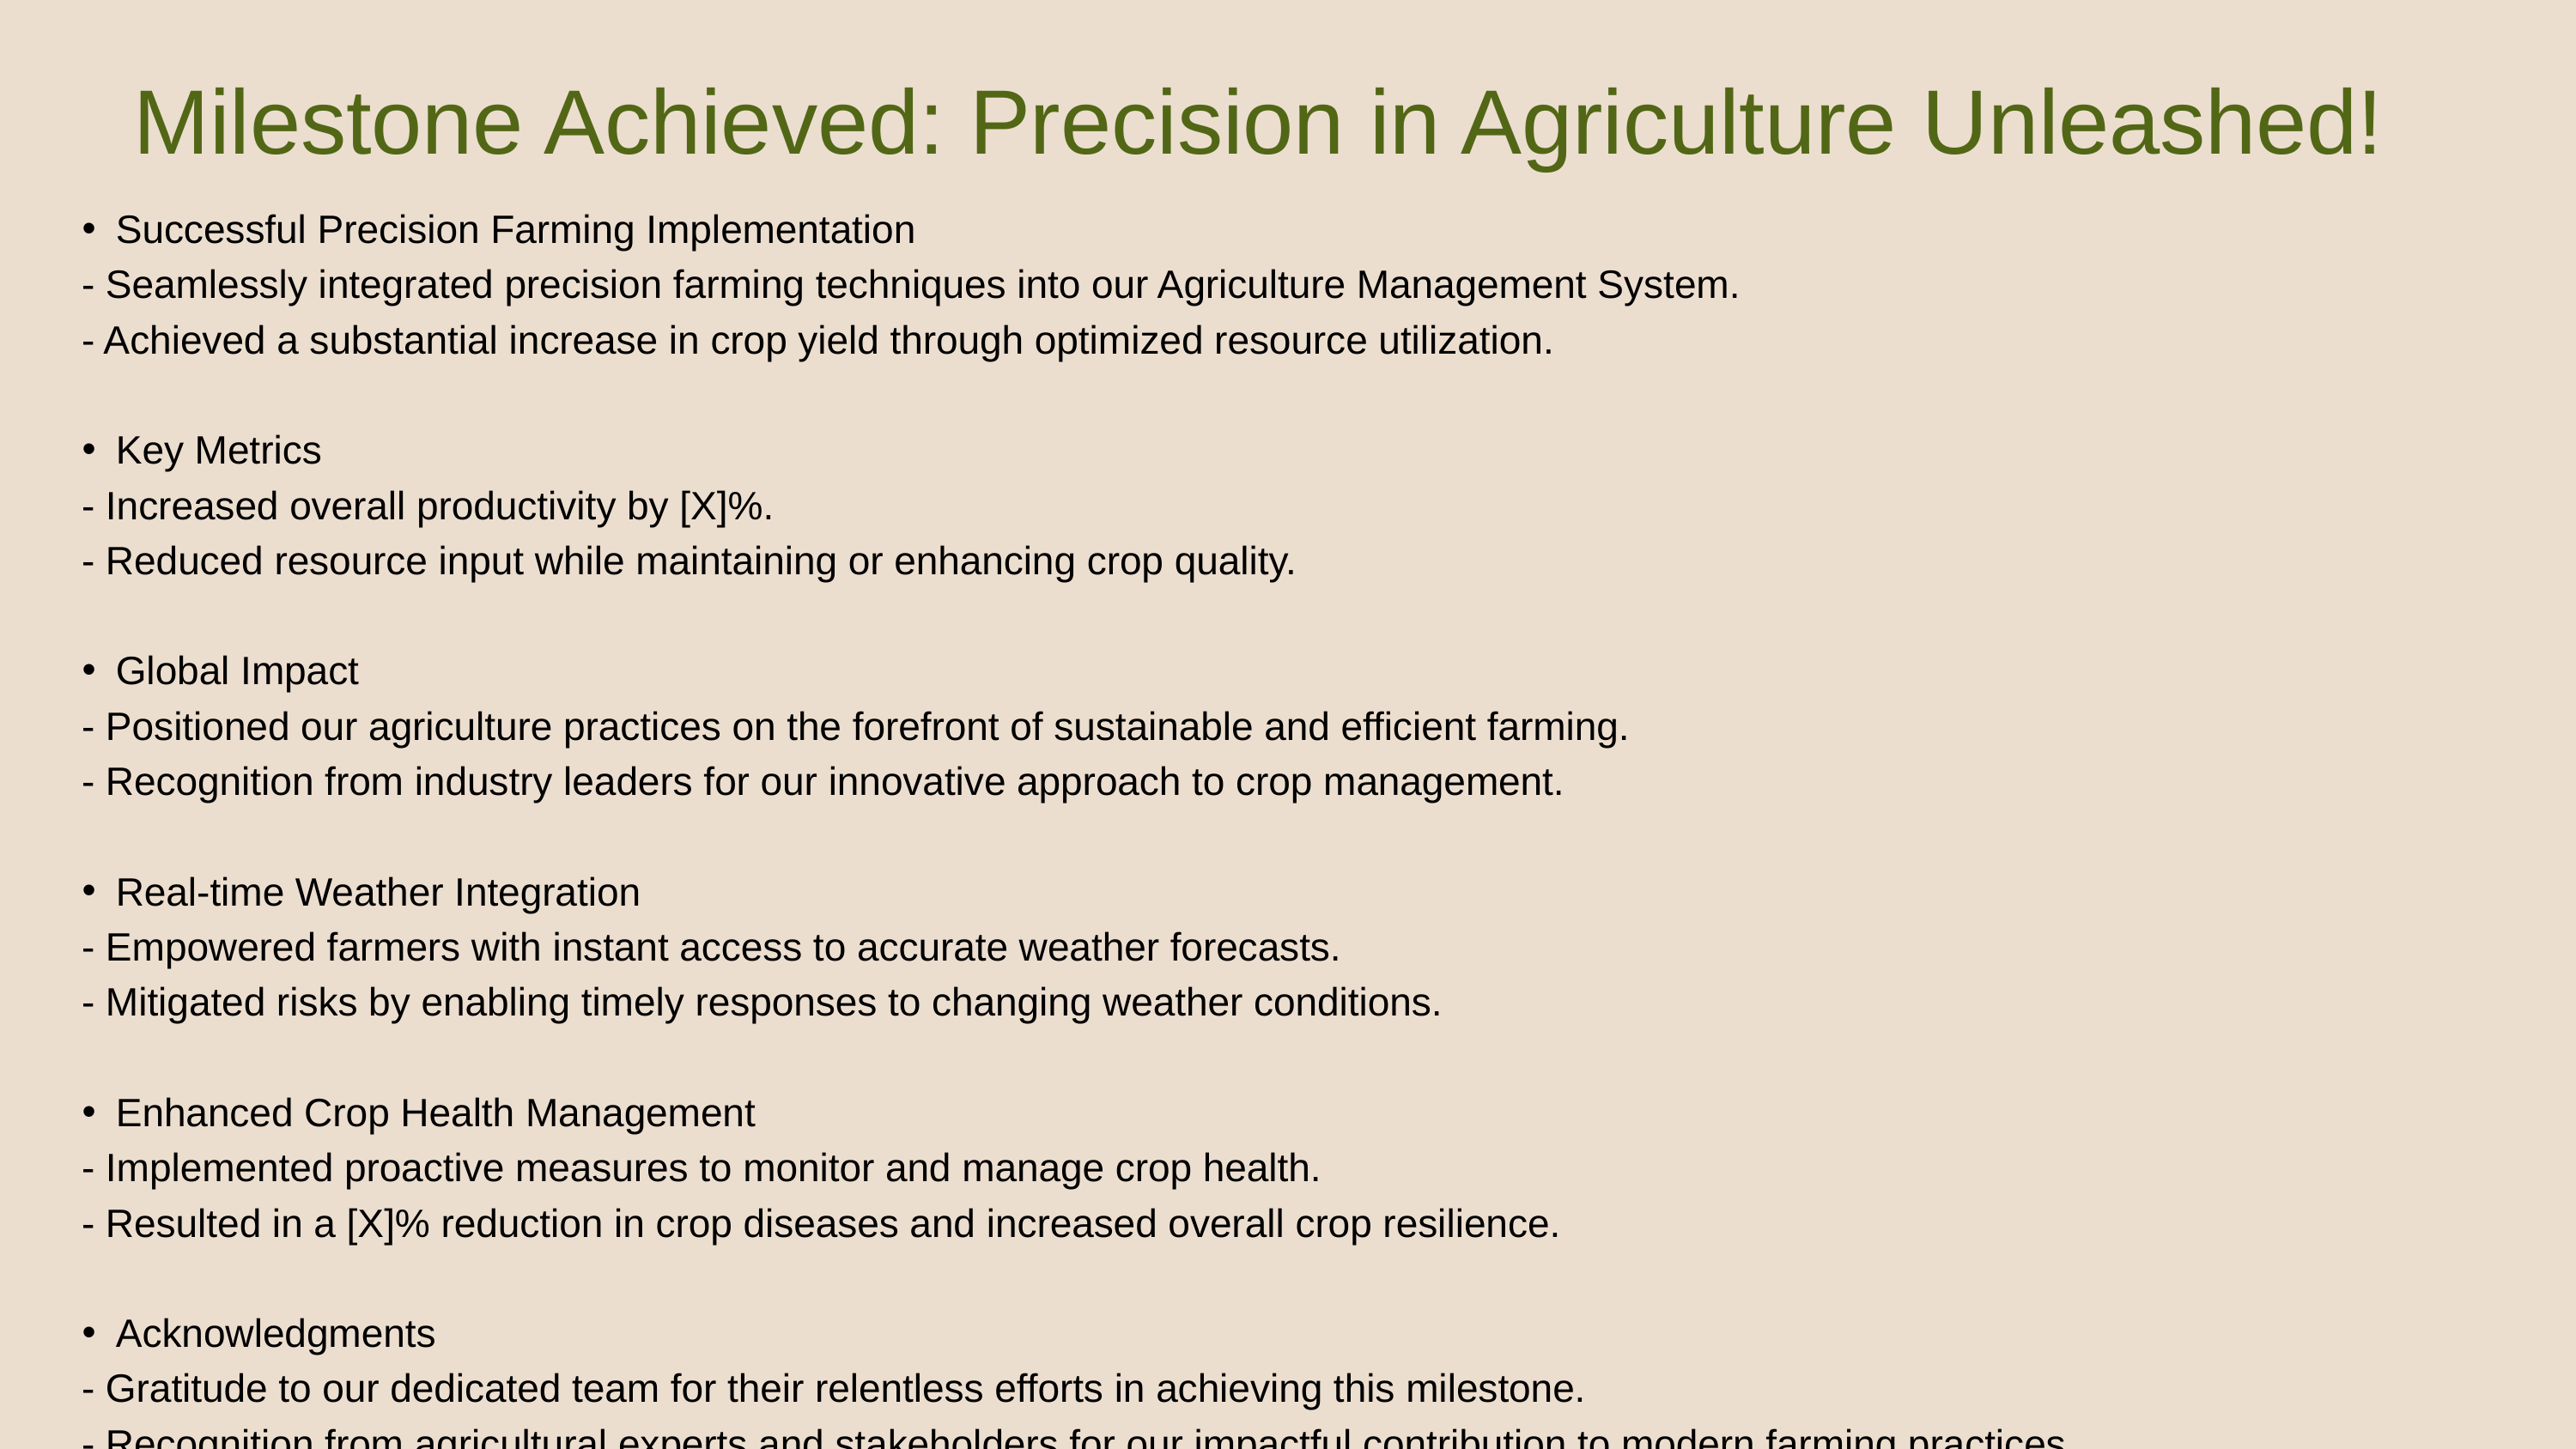

Milestone Achieved: Precision in Agriculture Unleashed!

Successful Precision Farming Implementation
   - Seamlessly integrated precision farming techniques into our Agriculture Management System.
   - Achieved a substantial increase in crop yield through optimized resource utilization.

Key Metrics
   - Increased overall productivity by [X]%.
   - Reduced resource input while maintaining or enhancing crop quality.

Global Impact
   - Positioned our agriculture practices on the forefront of sustainable and efficient farming.
   - Recognition from industry leaders for our innovative approach to crop management.

Real-time Weather Integration
   - Empowered farmers with instant access to accurate weather forecasts.
   - Mitigated risks by enabling timely responses to changing weather conditions.

Enhanced Crop Health Management
   - Implemented proactive measures to monitor and manage crop health.
   - Resulted in a [X]% reduction in crop diseases and increased overall crop resilience.

Acknowledgments
   - Gratitude to our dedicated team for their relentless efforts in achieving this milestone.
   - Recognition from agricultural experts and stakeholders for our impactful contribution to modern farming practices.